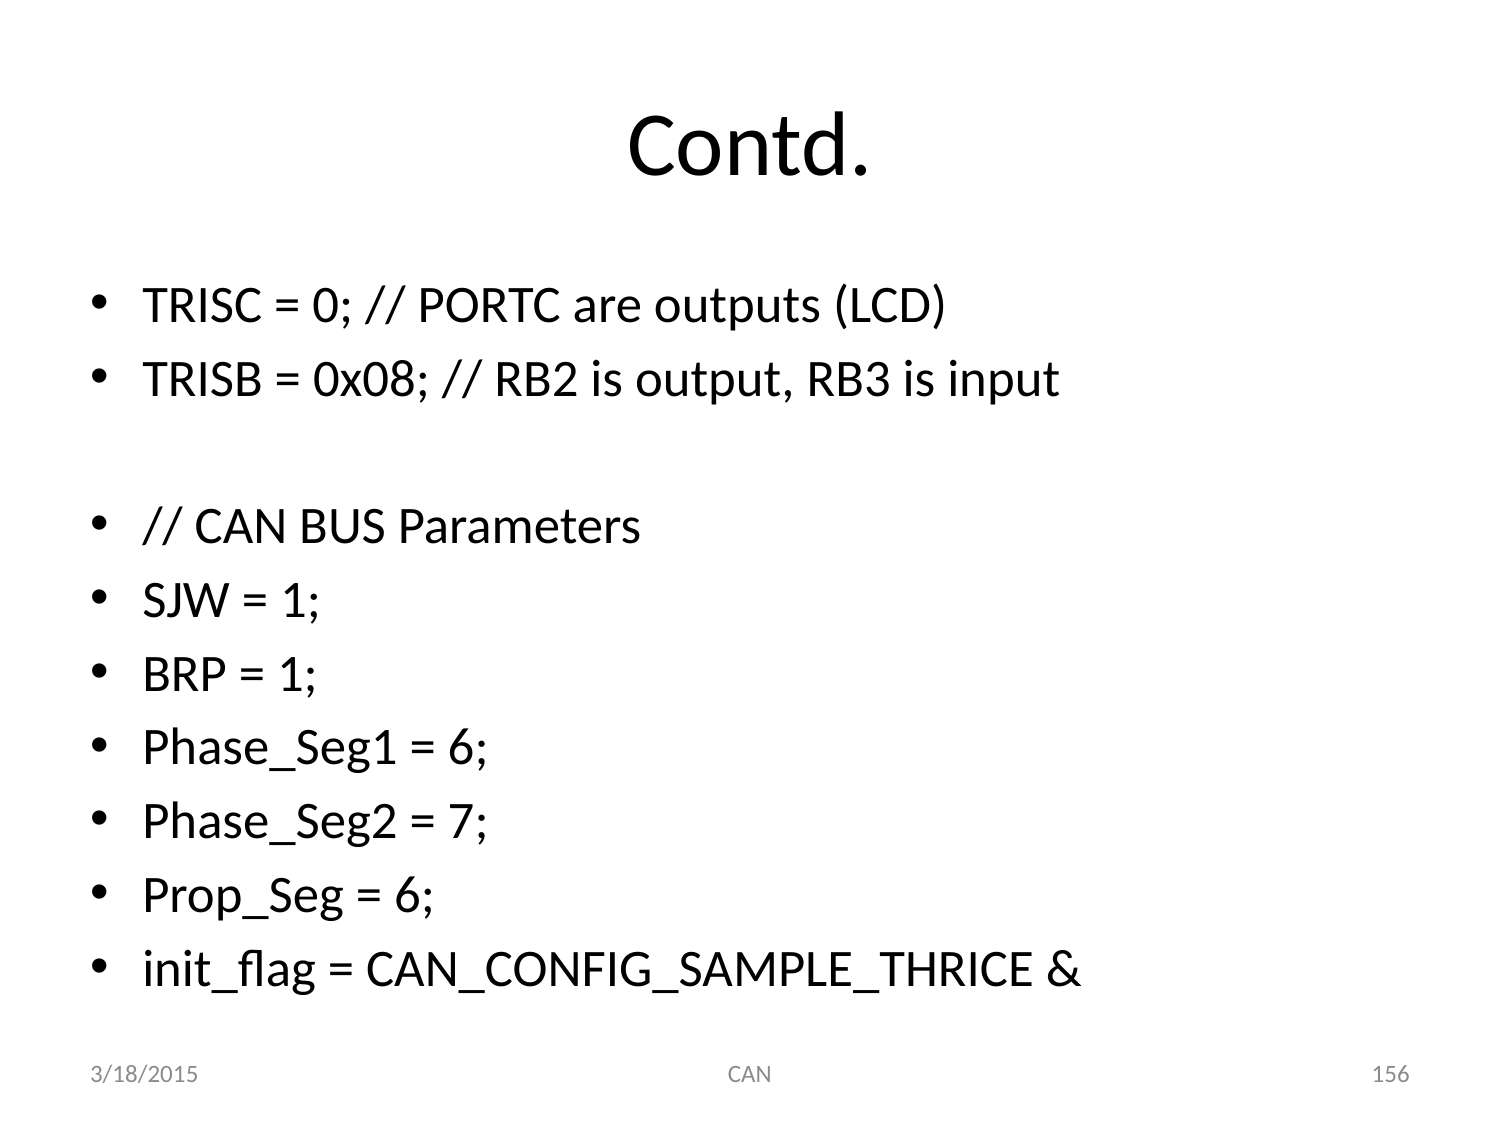

# Contd.
TRISC = 0; // PORTC are outputs (LCD)
TRISB = 0x08; // RB2 is output, RB3 is input

// CAN BUS Parameters
SJW = 1;
BRP = 1;
Phase_Seg1 = 6;
Phase_Seg2 = 7;
Prop_Seg = 6;
init_flag = CAN_CONFIG_SAMPLE_THRICE &

3/18/2015
CAN
156